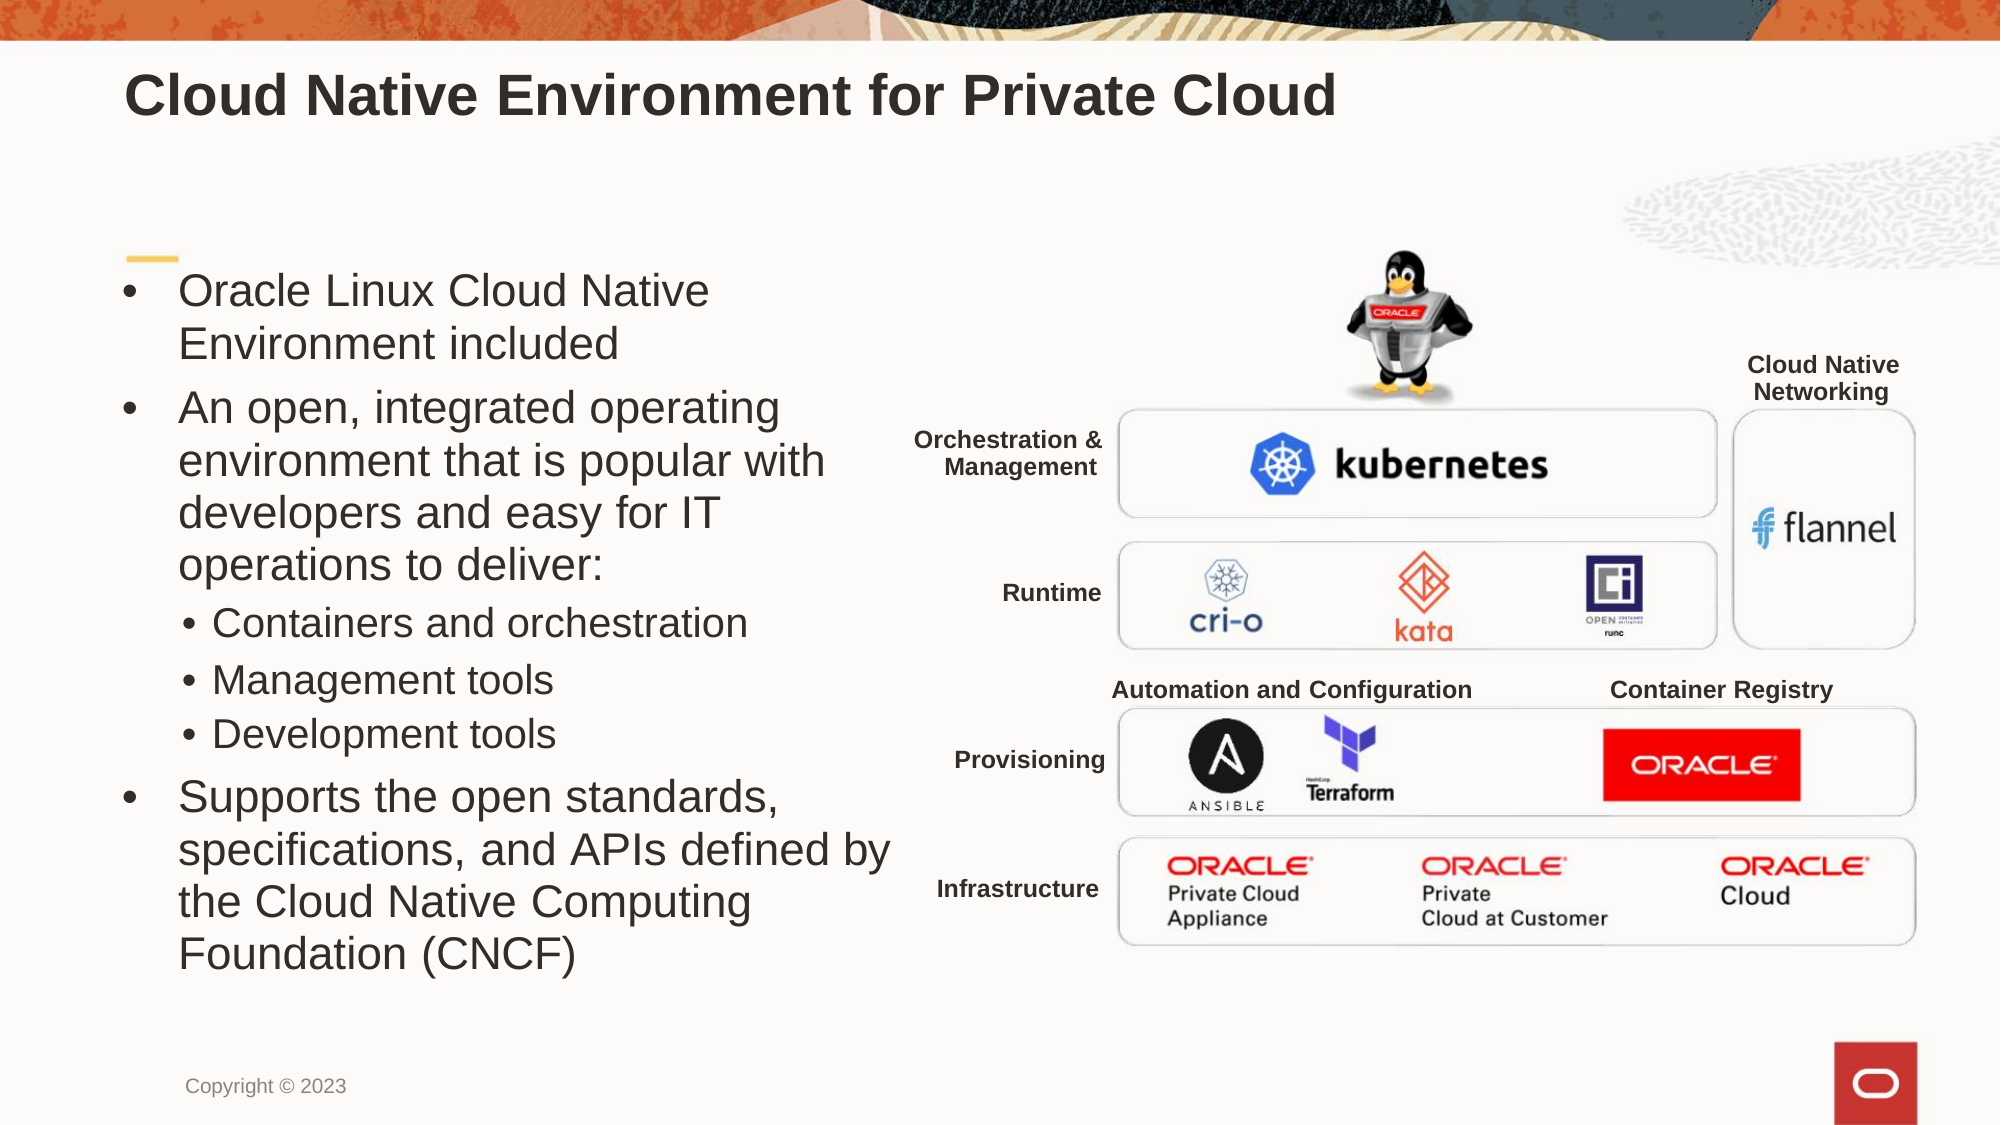

Cloud Native Environment for Private Cloud
• Oracle Linux Cloud Native
Environment included
• An open, integrated operating
Cloud Native
Networking
Orchestration &
environment that is popular with
developers and easy for IT
operations to deliver:
Management
Runtime
• Containers and orchestration
• Management tools
Automation and Configuration
Container Registry
• Development tools
Provisioning
• Supports the open standards,
specifications, and APIs defined by
the Cloud Native Computing
Foundation (CNCF)
Infrastructure
Copyright © 2023